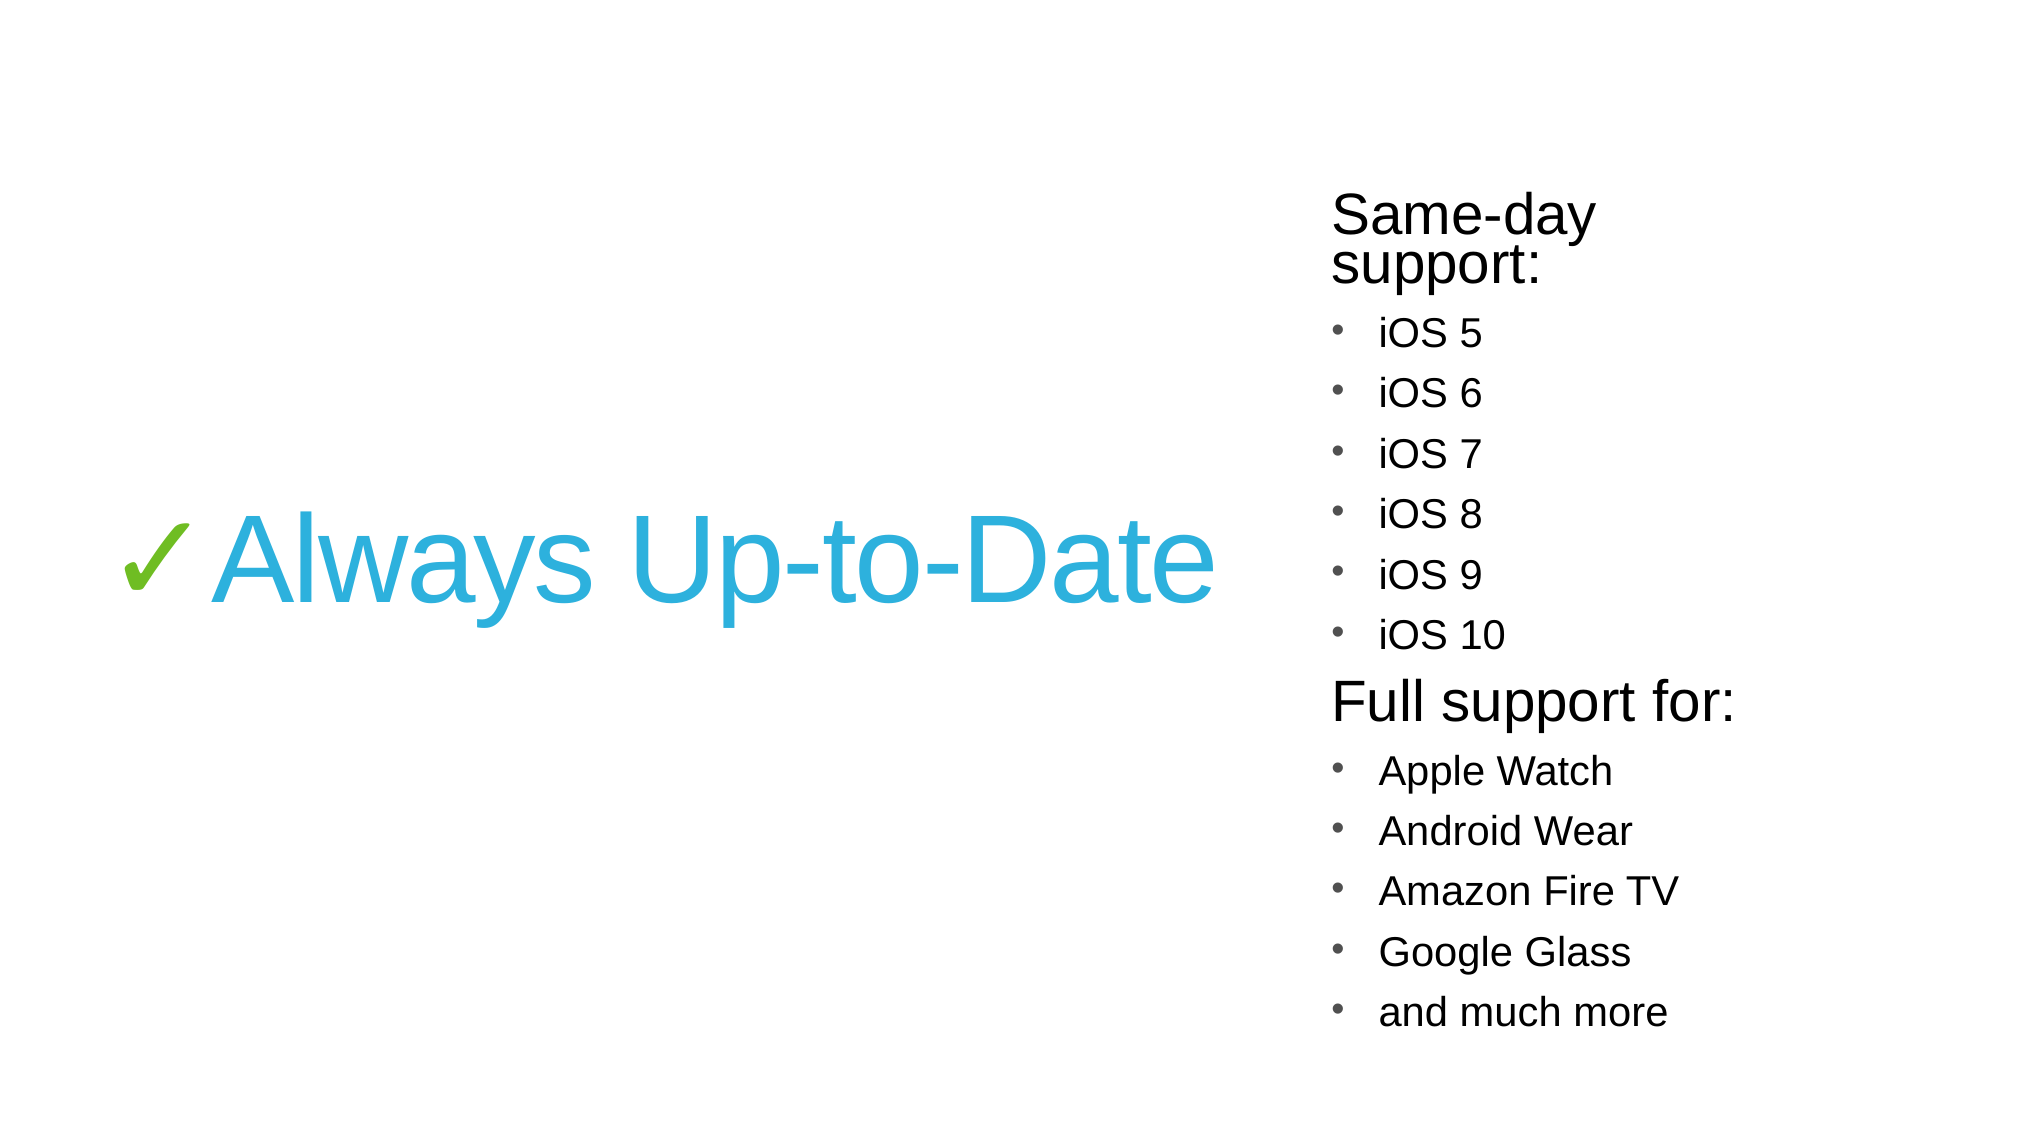

Same-day support:
iOS 5
iOS 6
iOS 7
iOS 8
iOS 9
iOS 10
# ✓Always Up-to-Date
Full support for:
Apple Watch
Android Wear
Amazon Fire TV
Google Glass
and much more